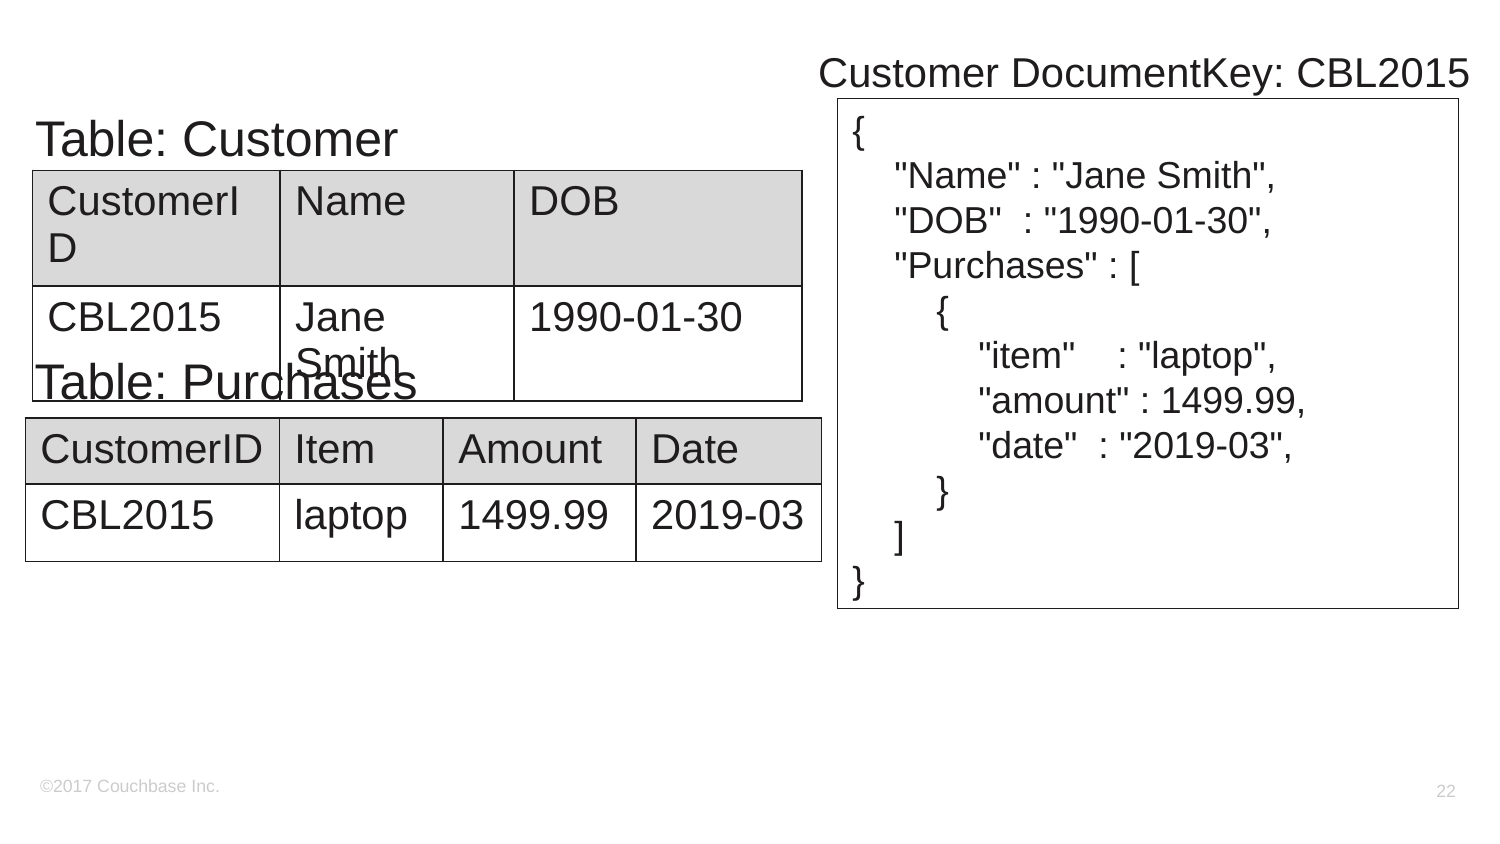

Customer DocumentKey: CBL2015
{
    "Name" : "Jane Smith",
    "DOB"  : "1990-01-30",
    "Purchases" : [
        {
            "item"    : "laptop",
            "amount" : 1499.99,
            "date"  : "2019-03",
        }
    ]
}
Table: Customer
| CustomerID | Name | DOB |
| --- | --- | --- |
| CBL2015 | Jane Smith | 1990-01-30 |
Table: Purchases
| CustomerID | Item | Amount | Date |
| --- | --- | --- | --- |
| CBL2015 | laptop | 1499.99 | 2019-03 |